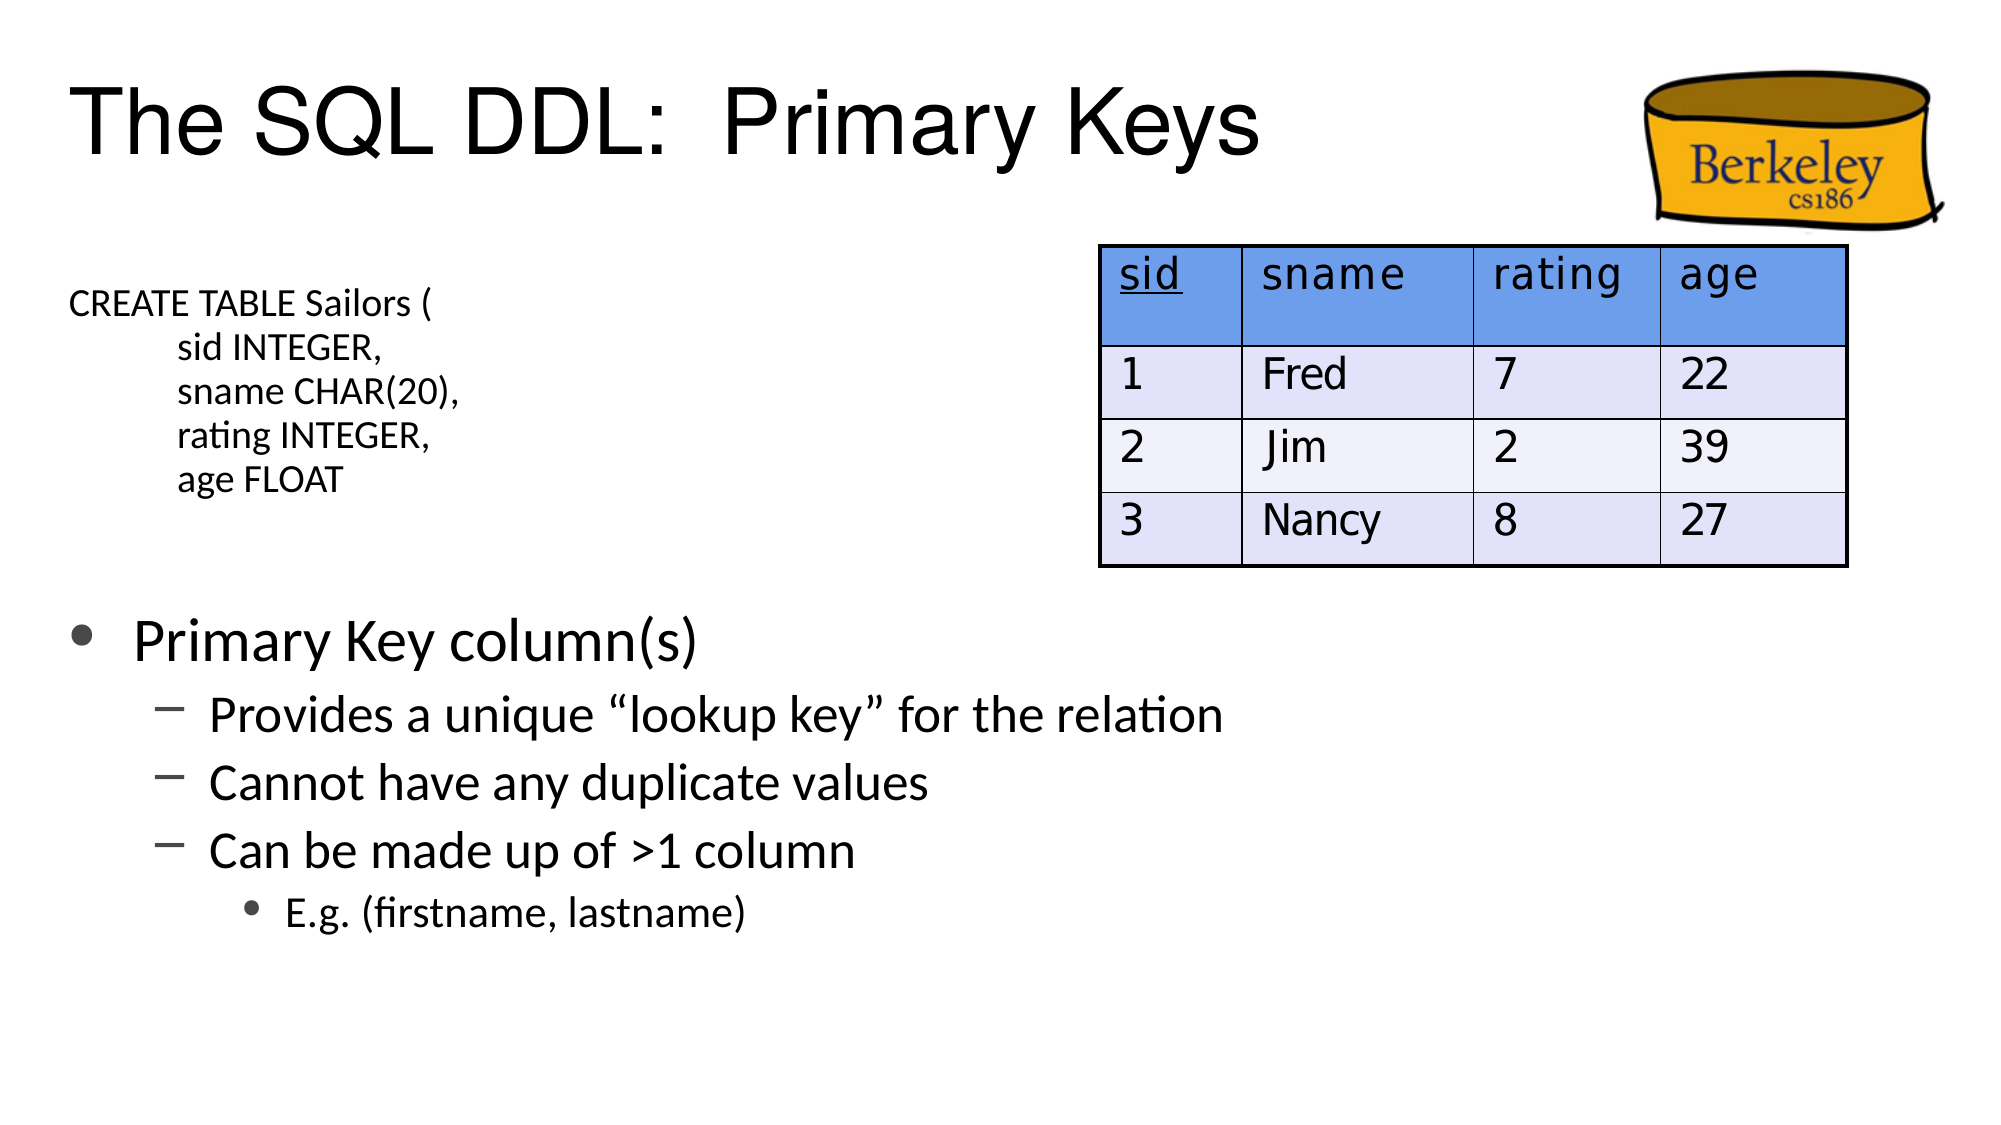

# The SQL DDL:  Primary Keys
| sid | sname | rating | age |
| --- | --- | --- | --- |
| 1 | Fred | 7 | 22 |
| 2 | Jim | 2 | 39 |
| 3 | Nancy | 8 | 27 |
CREATE TABLE Sailors (
sid INTEGER,
sname CHAR(20),
rating INTEGER,
age FLOAT
Primary Key column(s)
Provides a unique “lookup key” for the relation
Cannot have any duplicate values
Can be made up of >1 column
E.g. (firstname, lastname)